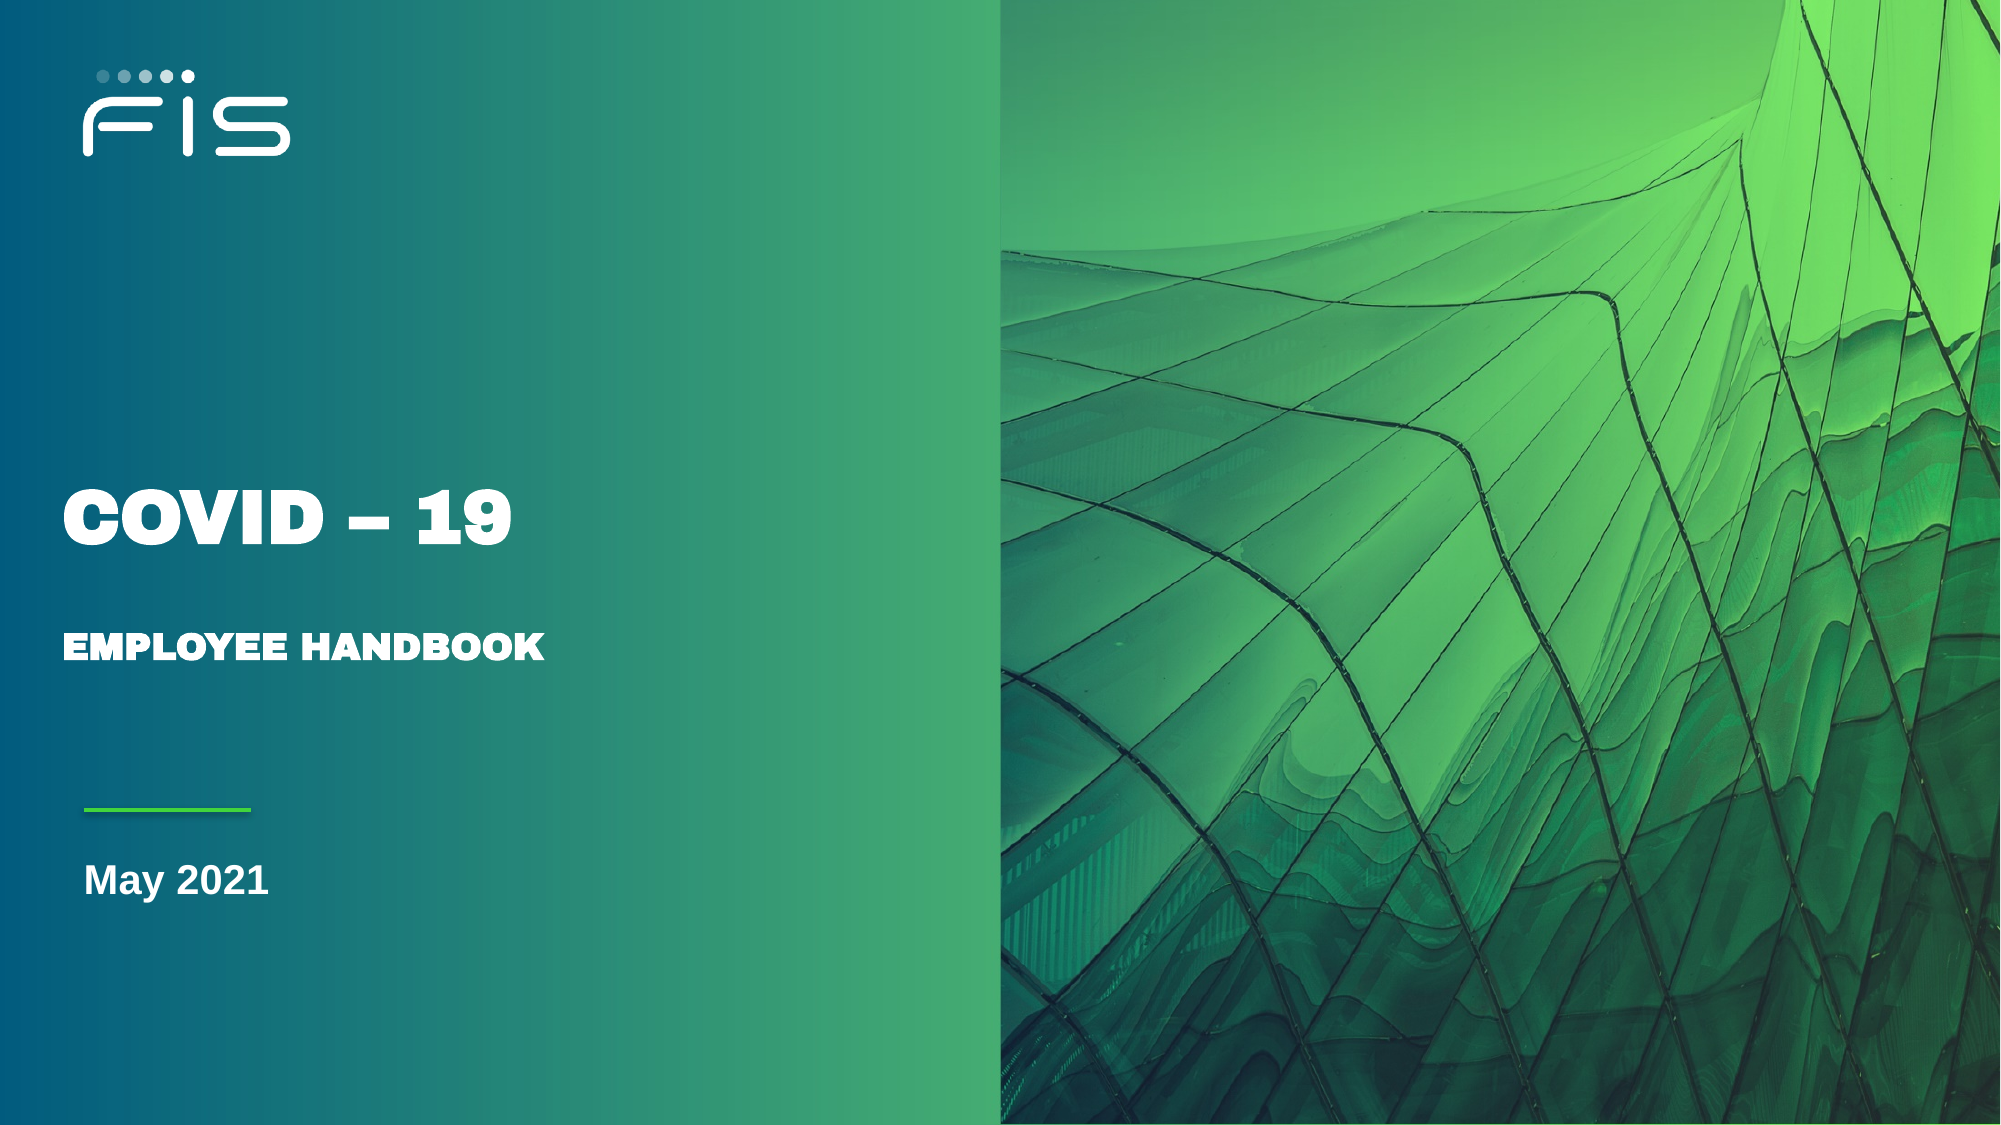

# COVId – 19 Employee Handbook
May 2021